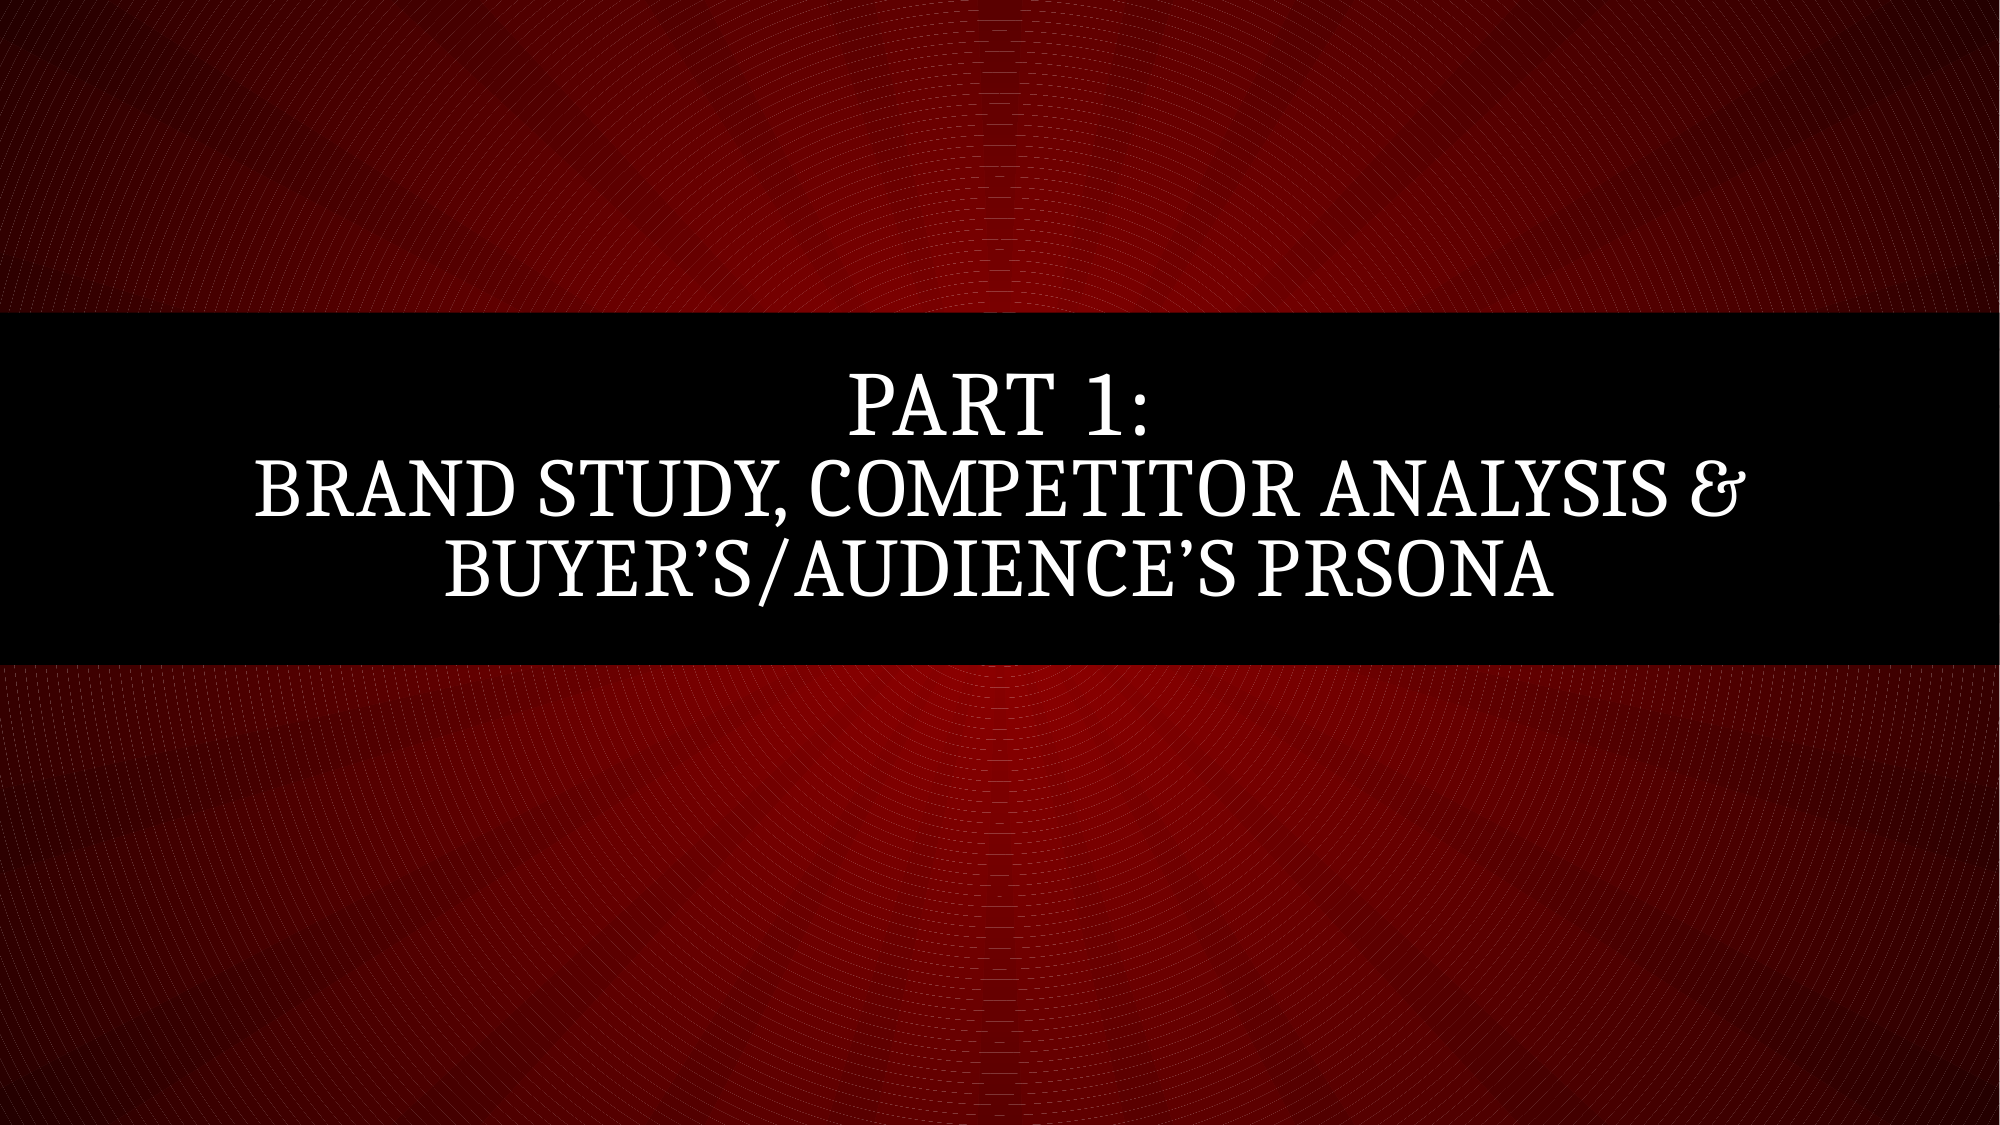

# Part 1: brand study, competitor analysis & buyer’s/Audience’s prsona